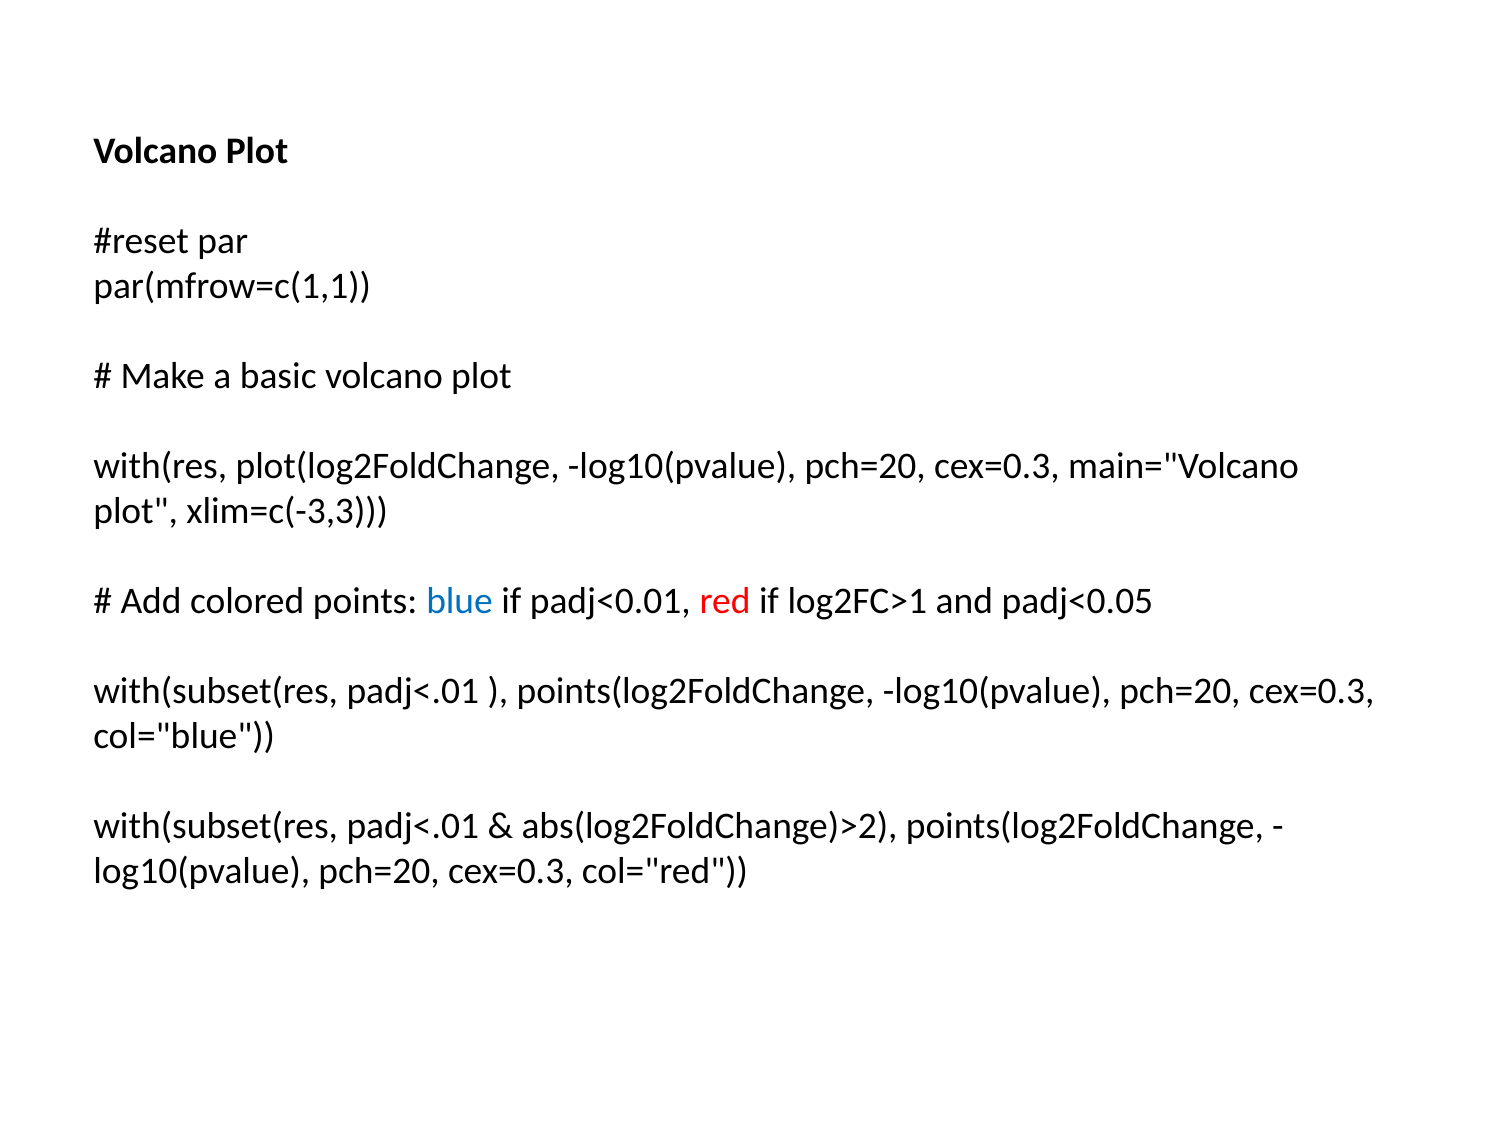

Volcano Plot

#reset par
par(mfrow=c(1,1))

# Make a basic volcano plot

with(res, plot(log2FoldChange, -log10(pvalue), pch=20, cex=0.3, main="Volcano plot", xlim=c(-3,3)))

# Add colored points: blue if padj<0.01, red if log2FC>1 and padj<0.05

with(subset(res, padj<.01 ), points(log2FoldChange, -log10(pvalue), pch=20, cex=0.3,  col="blue"))

with(subset(res, padj<.01 & abs(log2FoldChange)>2), points(log2FoldChange, -log10(pvalue), pch=20, cex=0.3, col="red"))